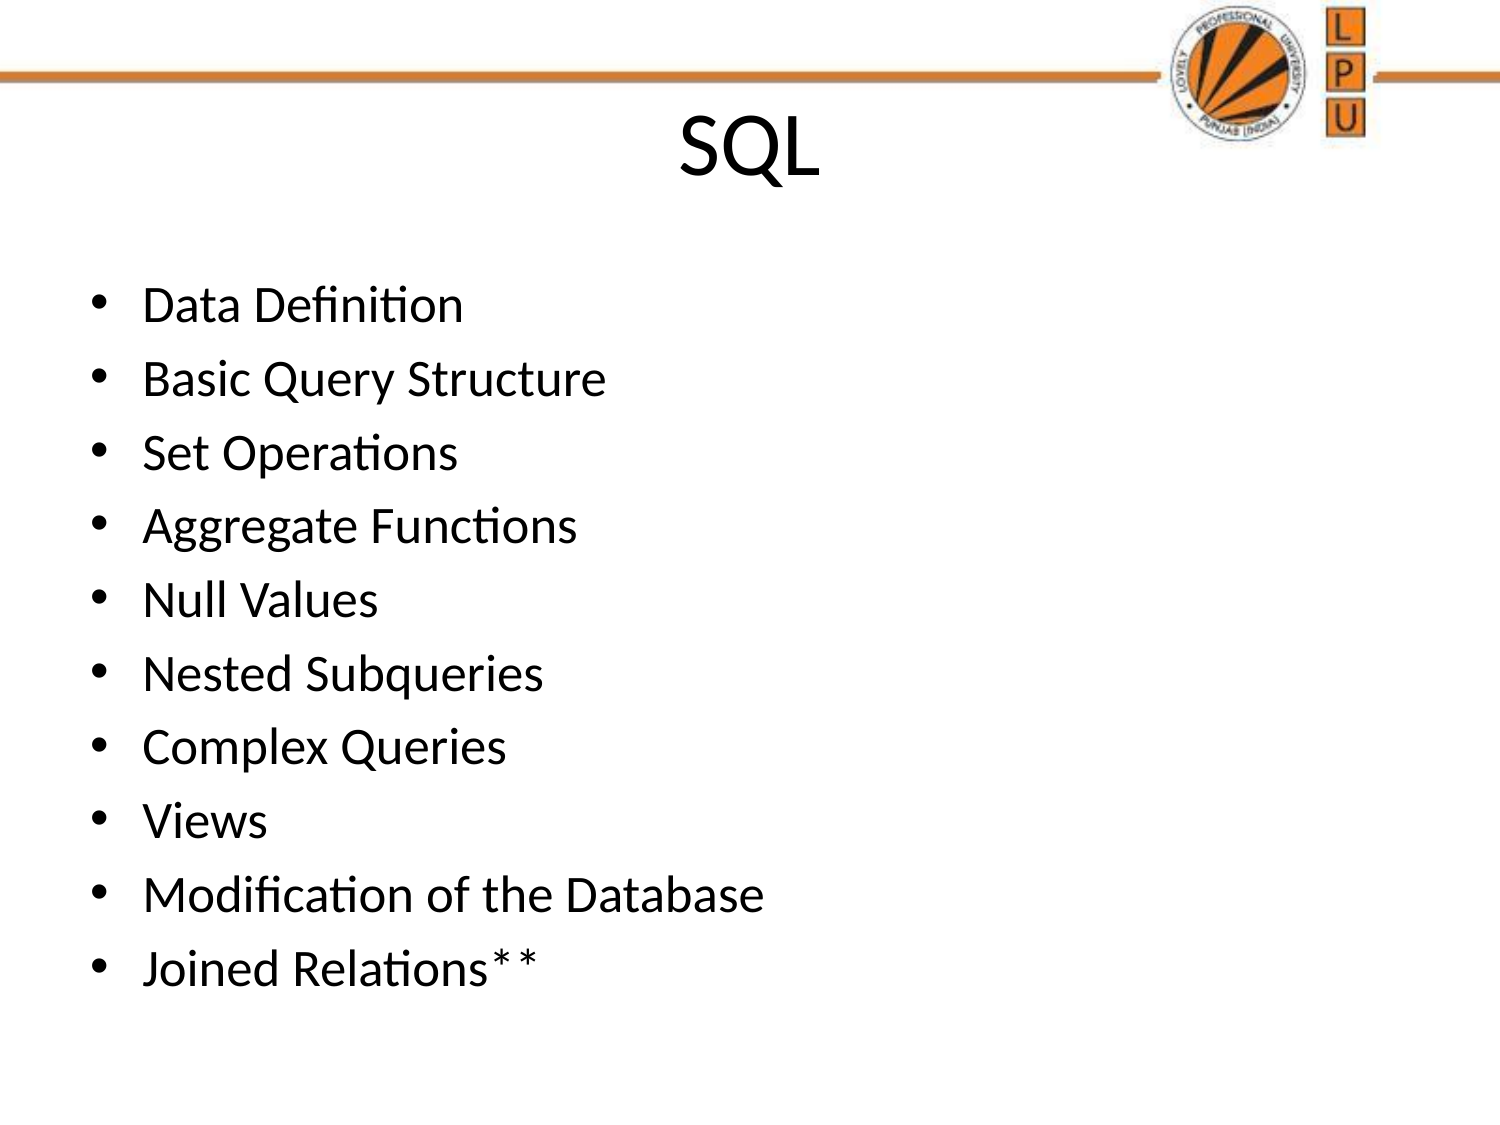

# SQL
Data Definition
Basic Query Structure
Set Operations
Aggregate Functions
Null Values
Nested Subqueries
Complex Queries
Views
Modification of the Database
Joined Relations**